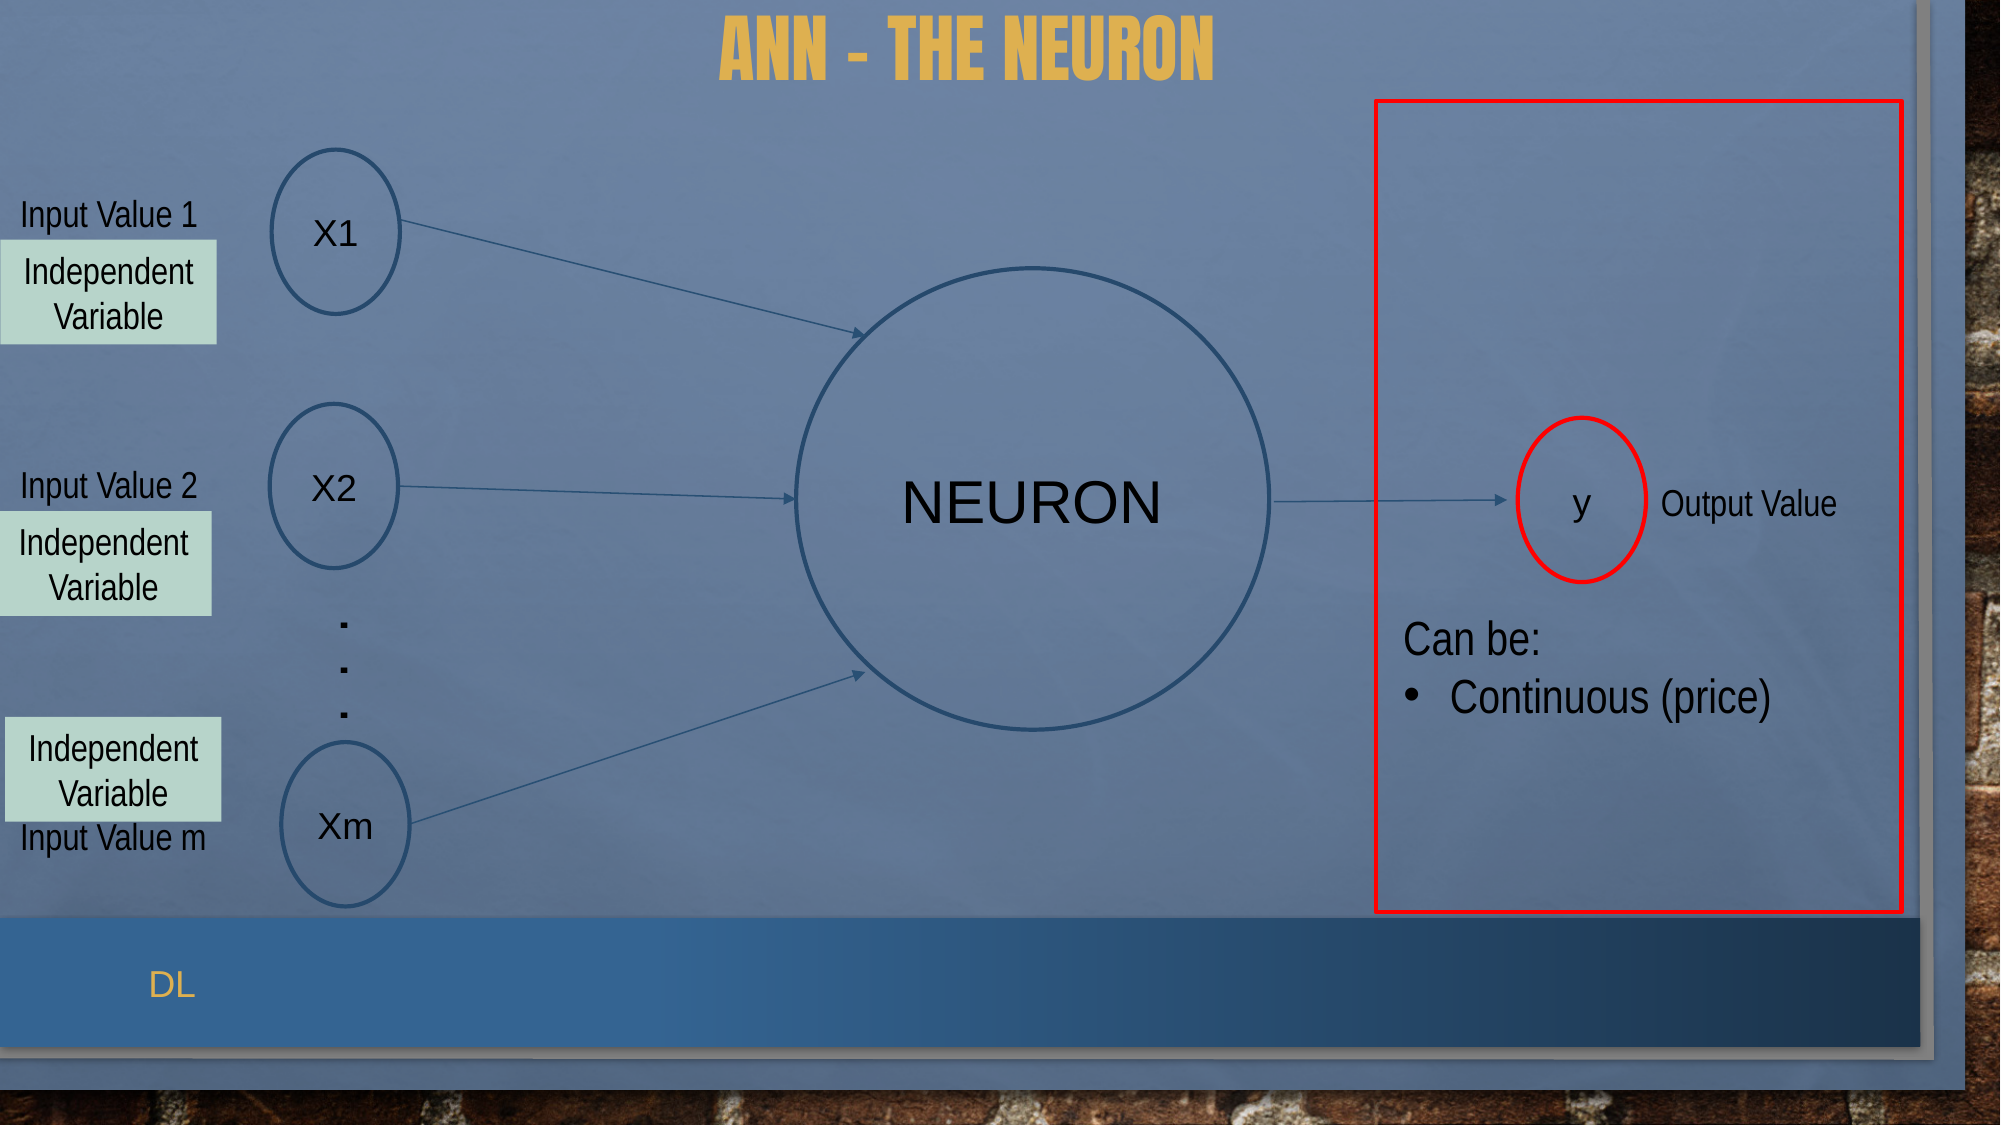

ANN – THE Neuron

X1
Input Value 1

Independent Variable
NEURON
X2
y
Input Value 2
Output Value

Independent Variable
.
.
.
Can be:
Continuous (price)

Independent Variable
Xm
Input Value m
DL